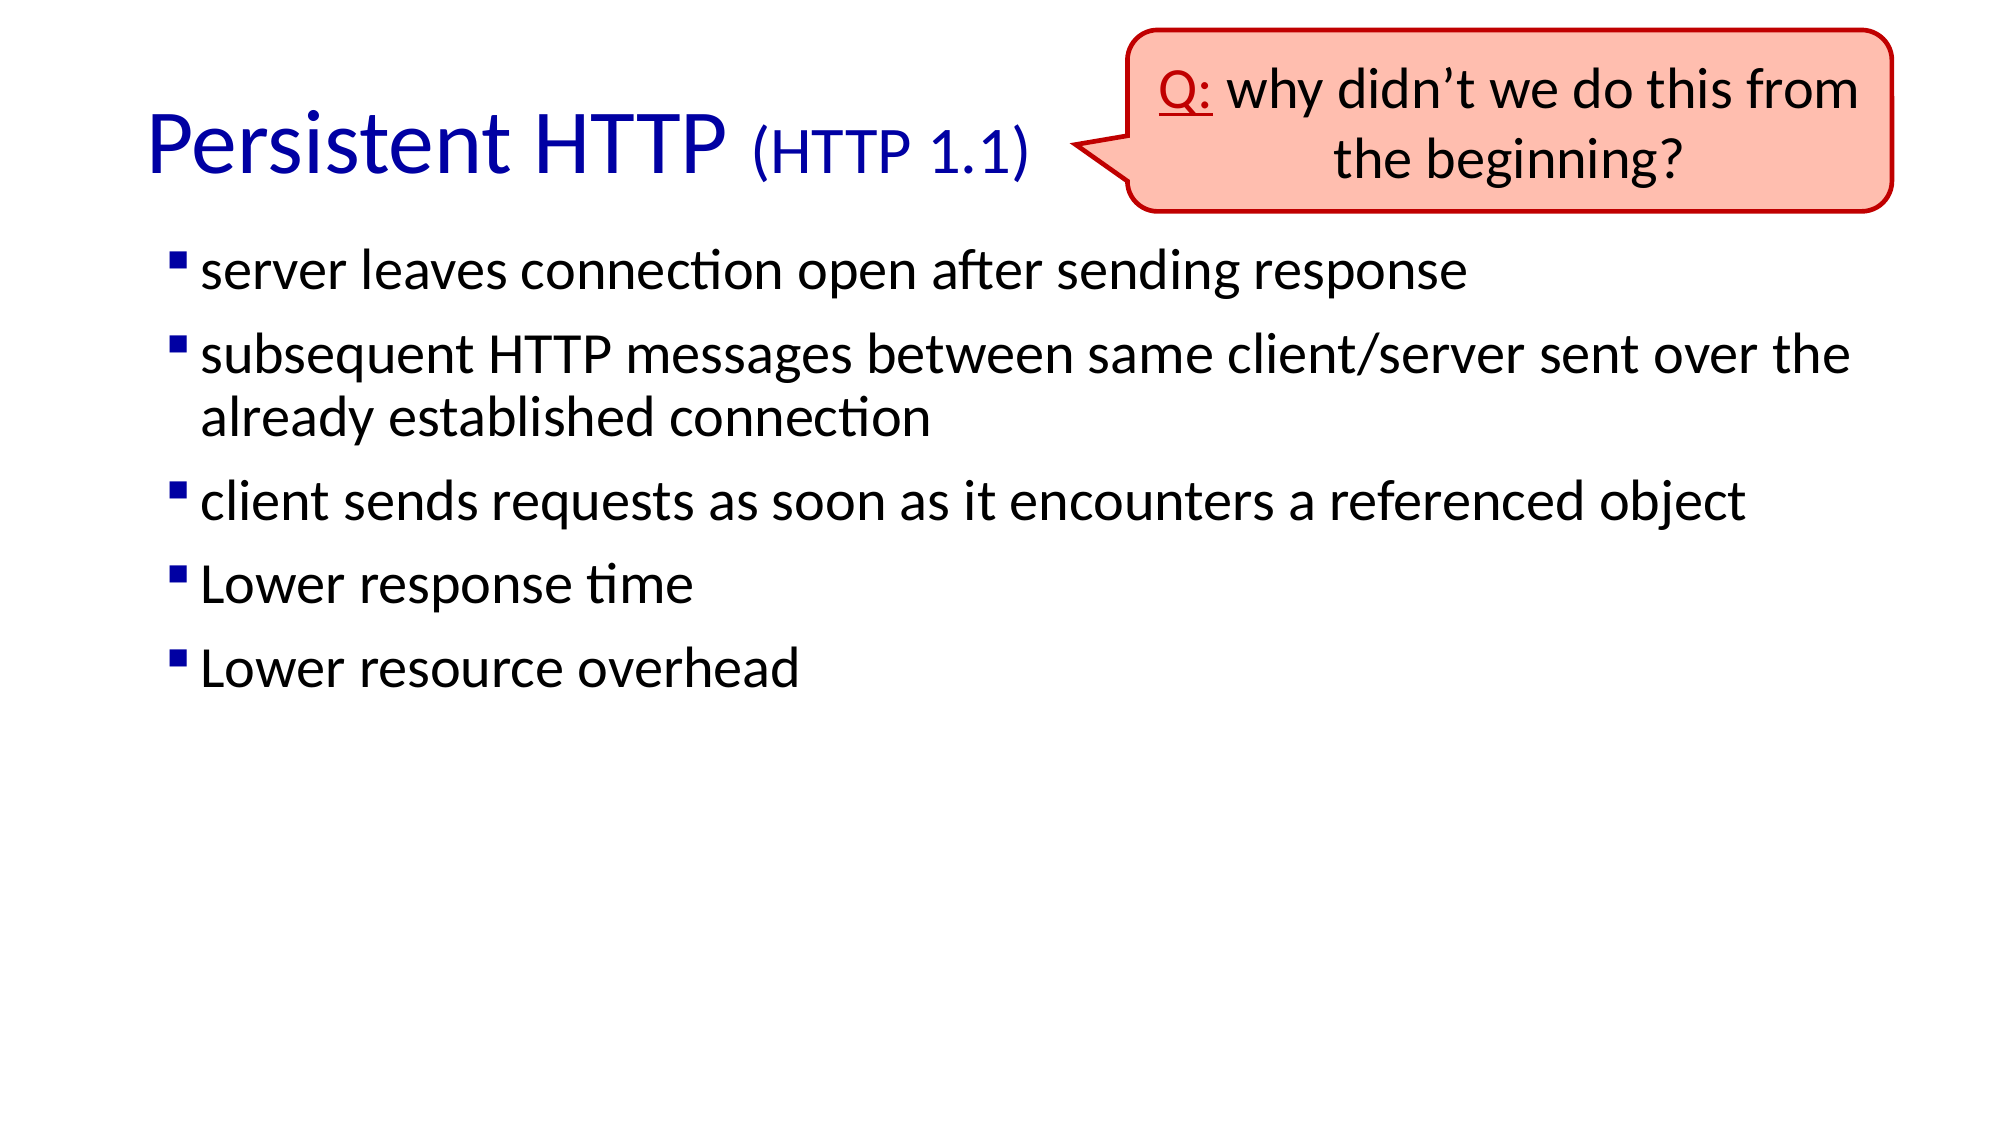

Q: why didn’t we do this from the beginning?
# Persistent HTTP (HTTP 1.1)
server leaves connection open after sending response
subsequent HTTP messages between same client/server sent over the already established connection
client sends requests as soon as it encounters a referenced object
Lower response time
Lower resource overhead